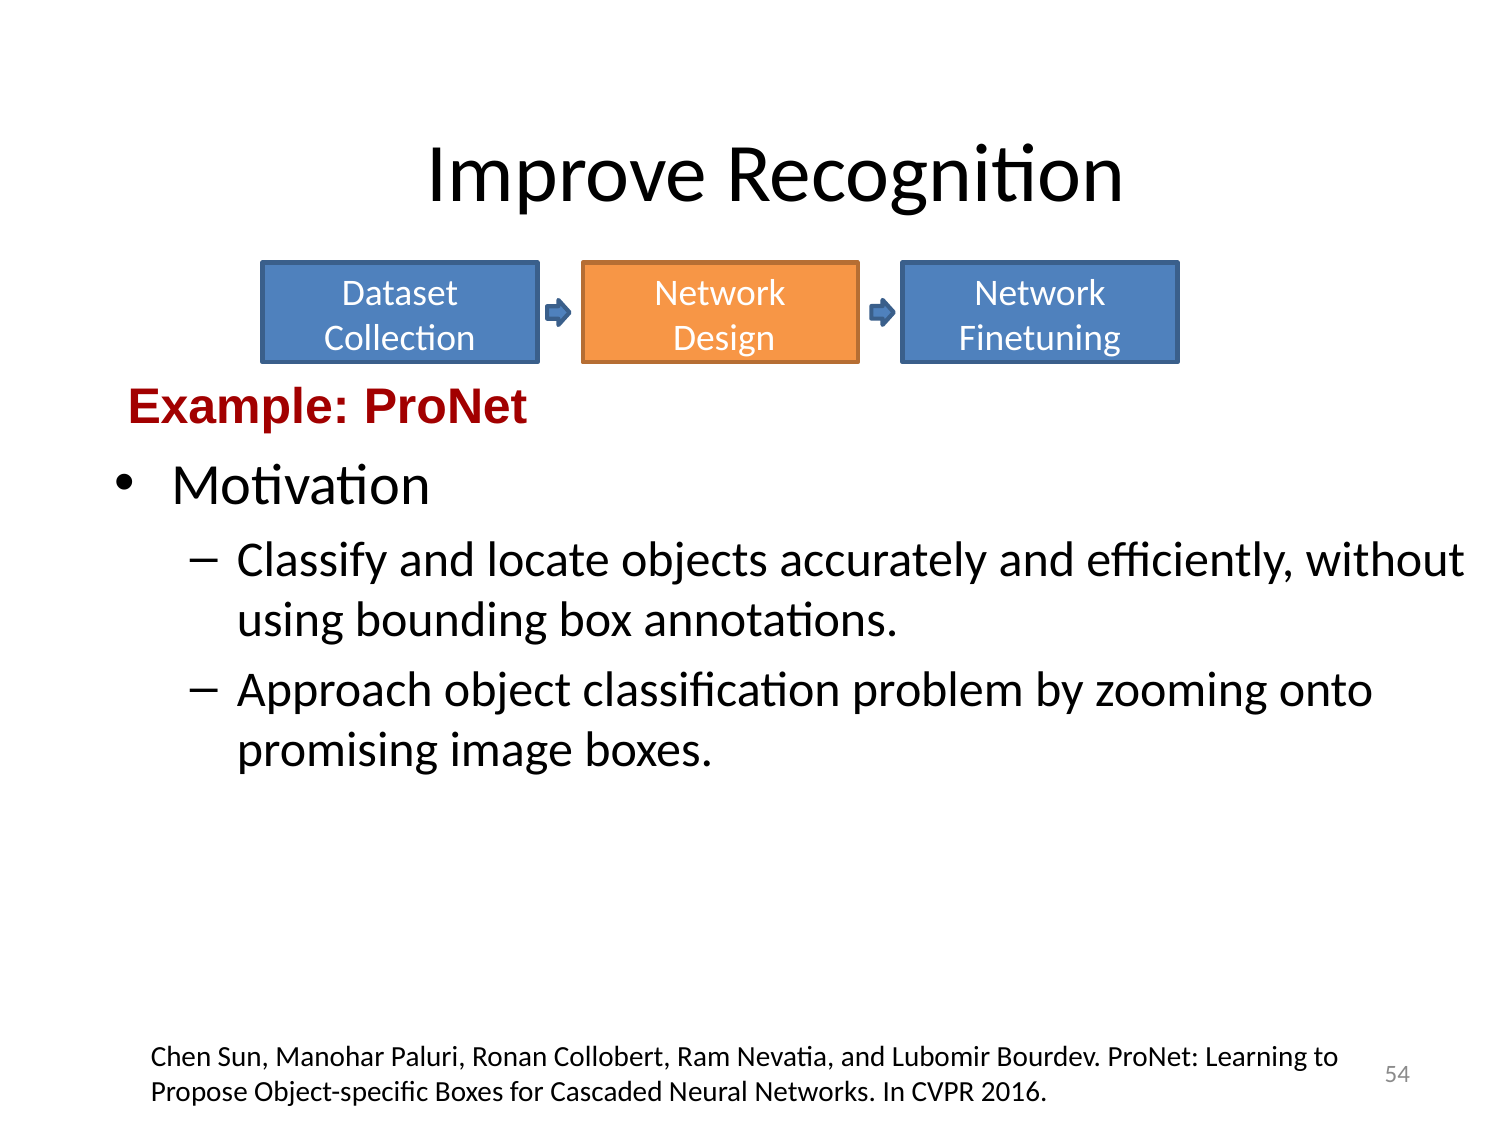

# Improve Recognition

Motivation
Classify and locate objects accurately and efficiently, without using bounding box annotations.
Approach object classification problem by zooming onto promising image boxes.

Dataset Collection
Network
Finetuning
Network
 Design

Example: ProNet

Chen Sun, Manohar Paluri, Ronan Collobert, Ram Nevatia, and Lubomir Bourdev. ProNet: Learning to Propose Object-specific Boxes for Cascaded Neural Networks. In CVPR 2016.
54